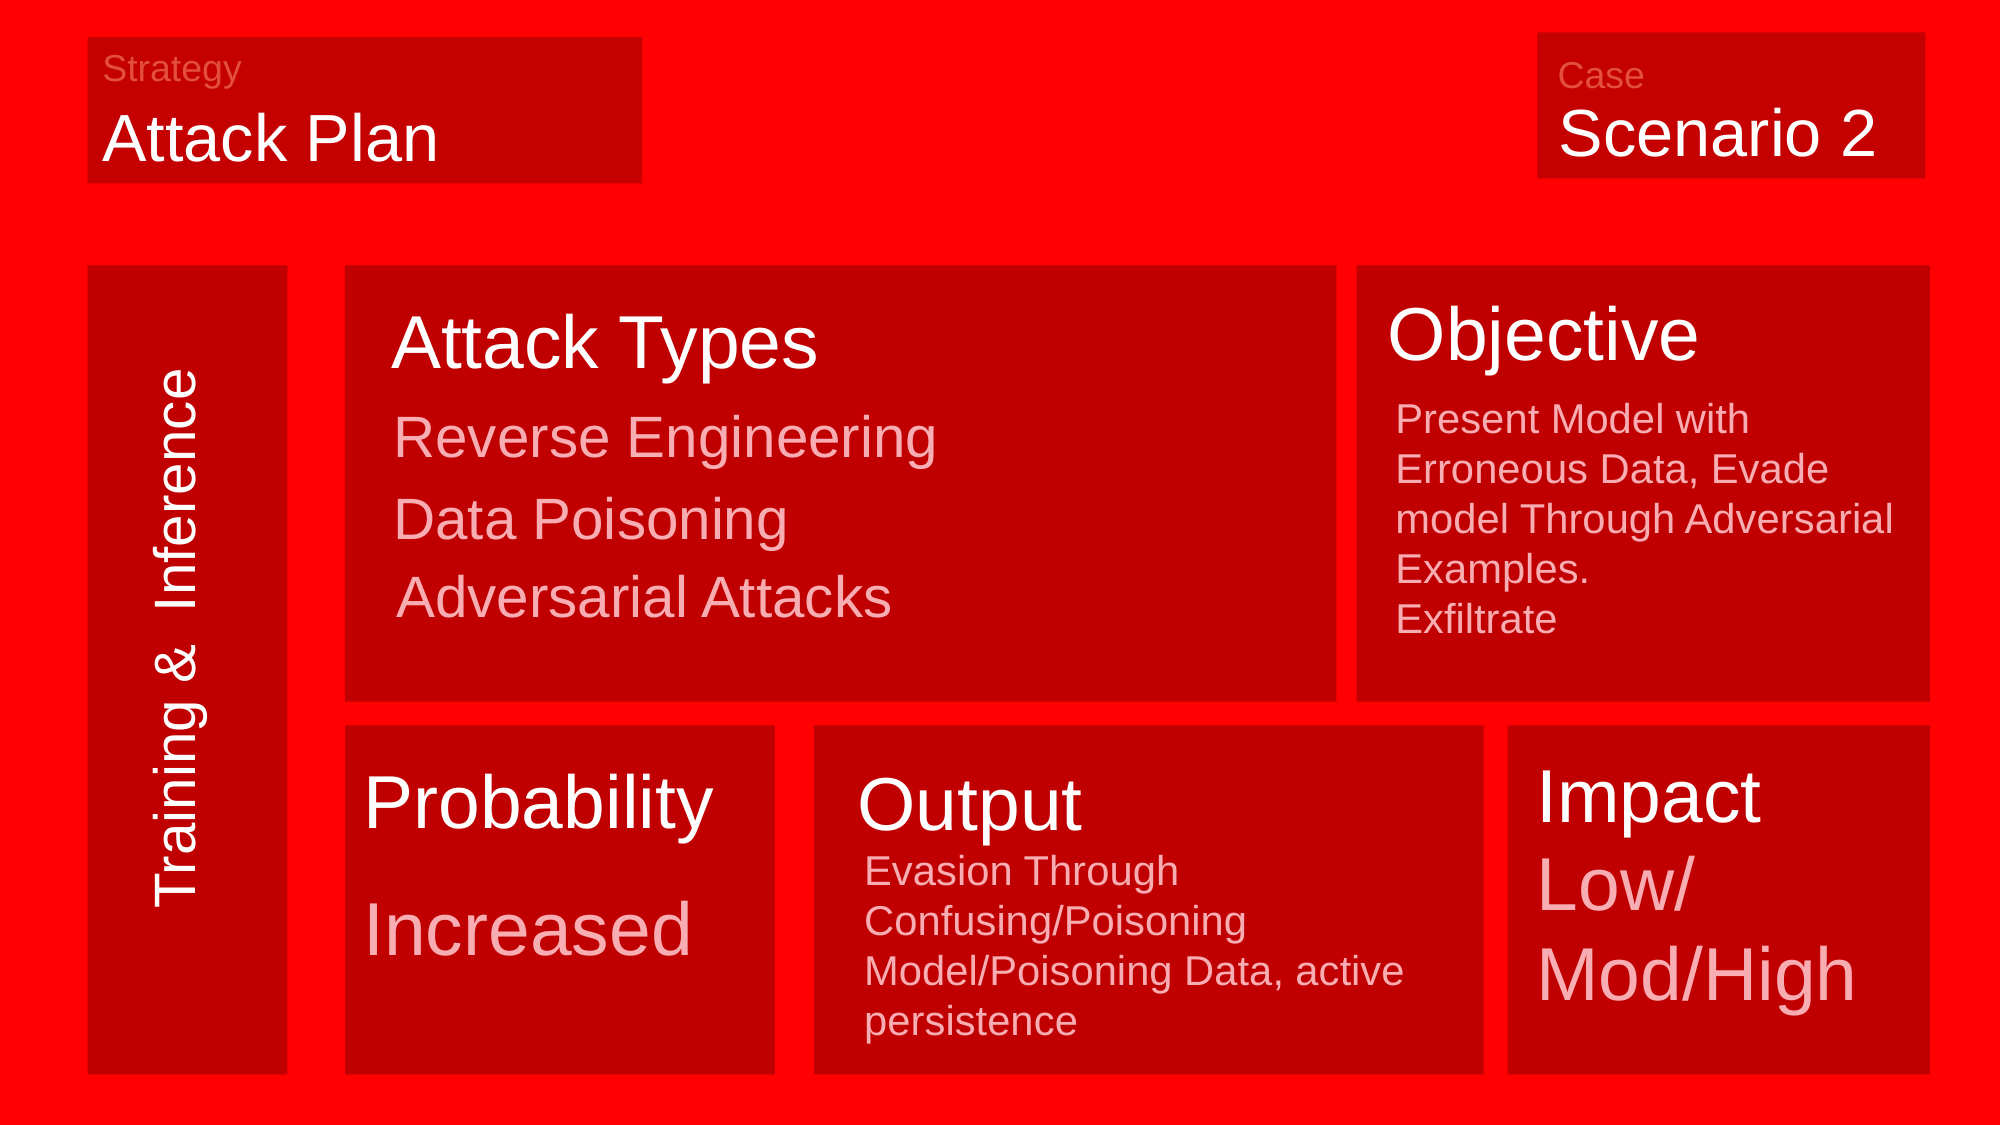

Case
Scenario 2
Strategy

Attack Plan

Objective
Attack Types
Present Model with Erroneous Data, Evade model Through Adversarial Examples.
Exfiltrate
Reverse Engineering
Data Poisoning
Inference
Adversarial Attacks
Training &  Inference

Impact
Probability
Output
Low/Mod/High
Evasion Through Confusing/Poisoning Model/Poisoning Data, active persistence
Increased